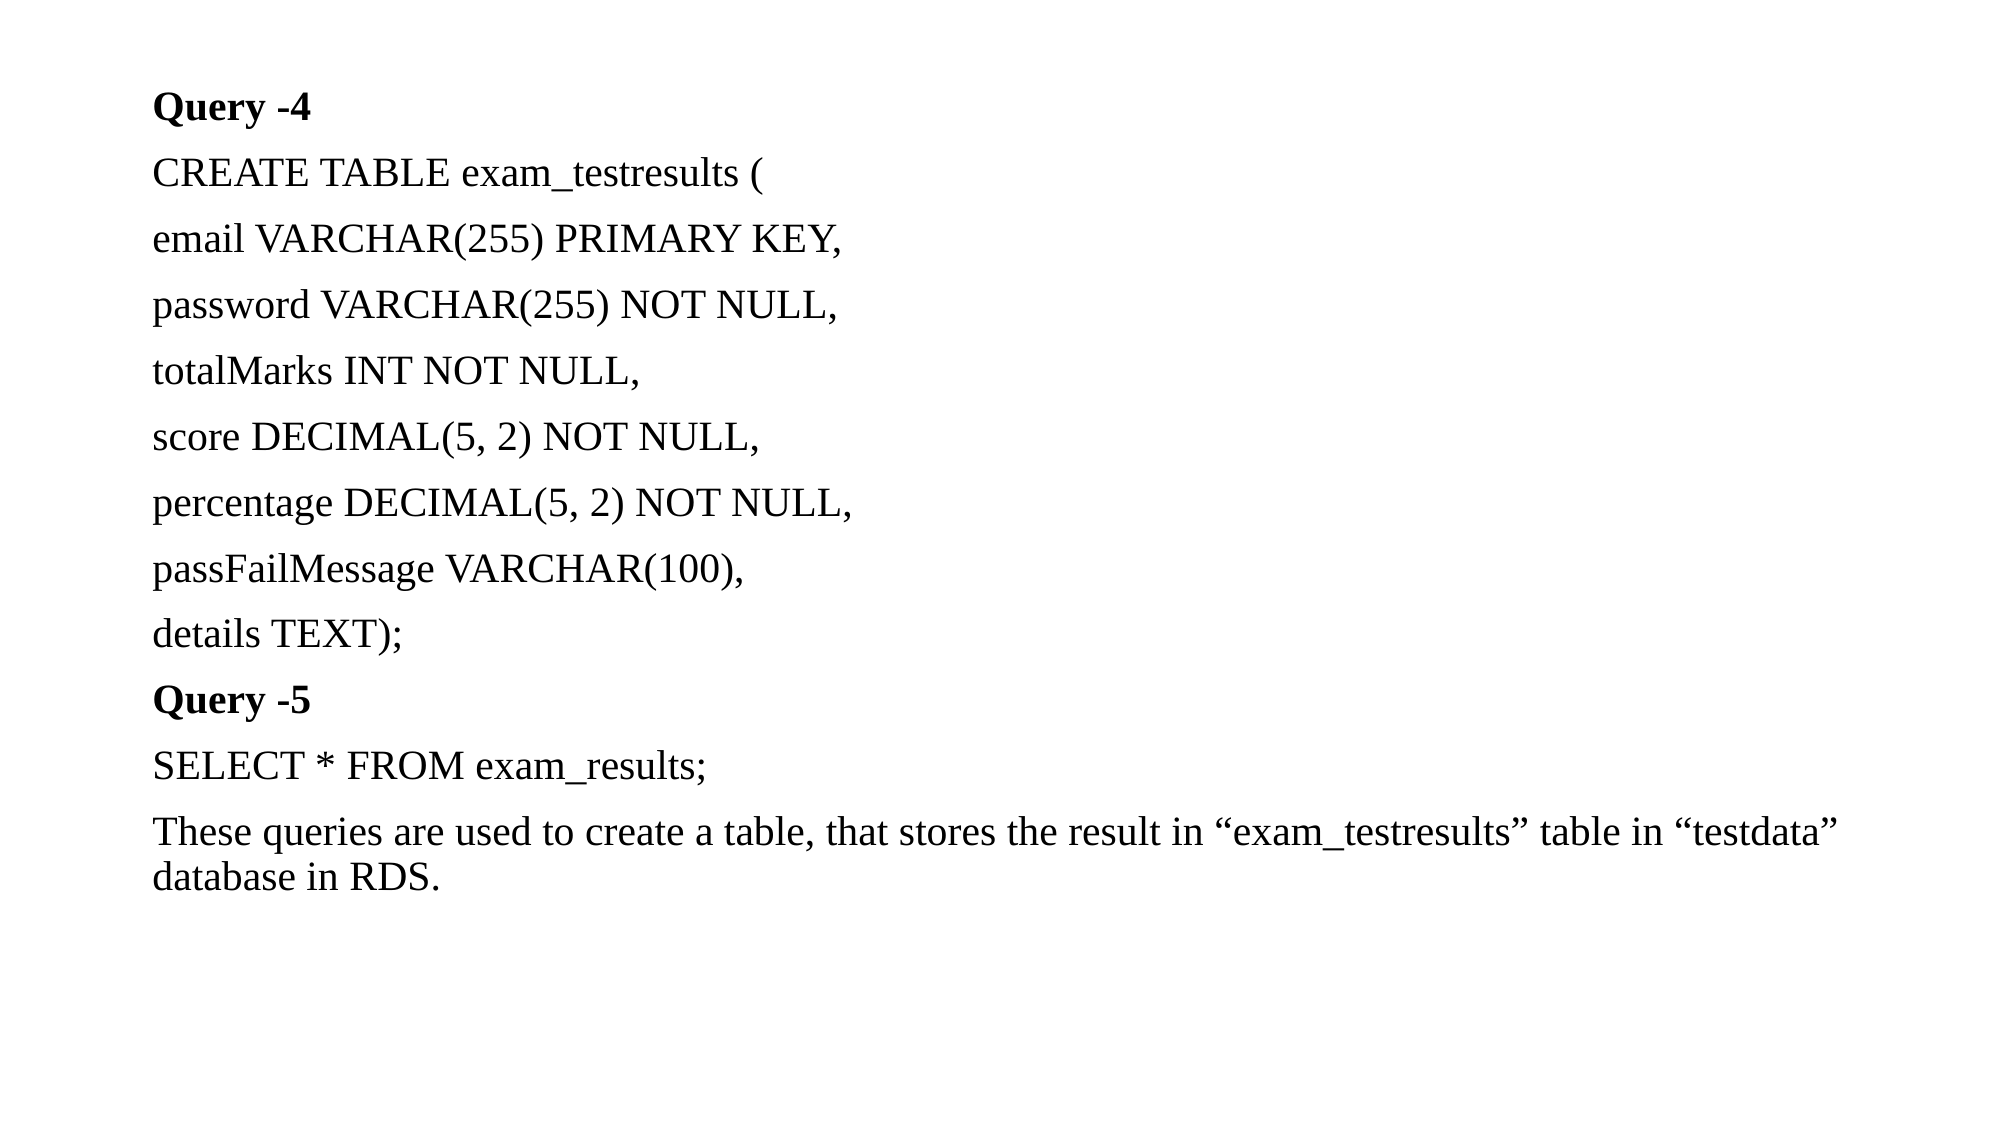

Query -4
CREATE TABLE exam_testresults (
email VARCHAR(255) PRIMARY KEY,
password VARCHAR(255) NOT NULL,
totalMarks INT NOT NULL,
score DECIMAL(5, 2) NOT NULL,
percentage DECIMAL(5, 2) NOT NULL,
passFailMessage VARCHAR(100),
details TEXT);
Query -5
SELECT * FROM exam_results;
These queries are used to create a table, that stores the result in “exam_testresults” table in “testdata” database in RDS.